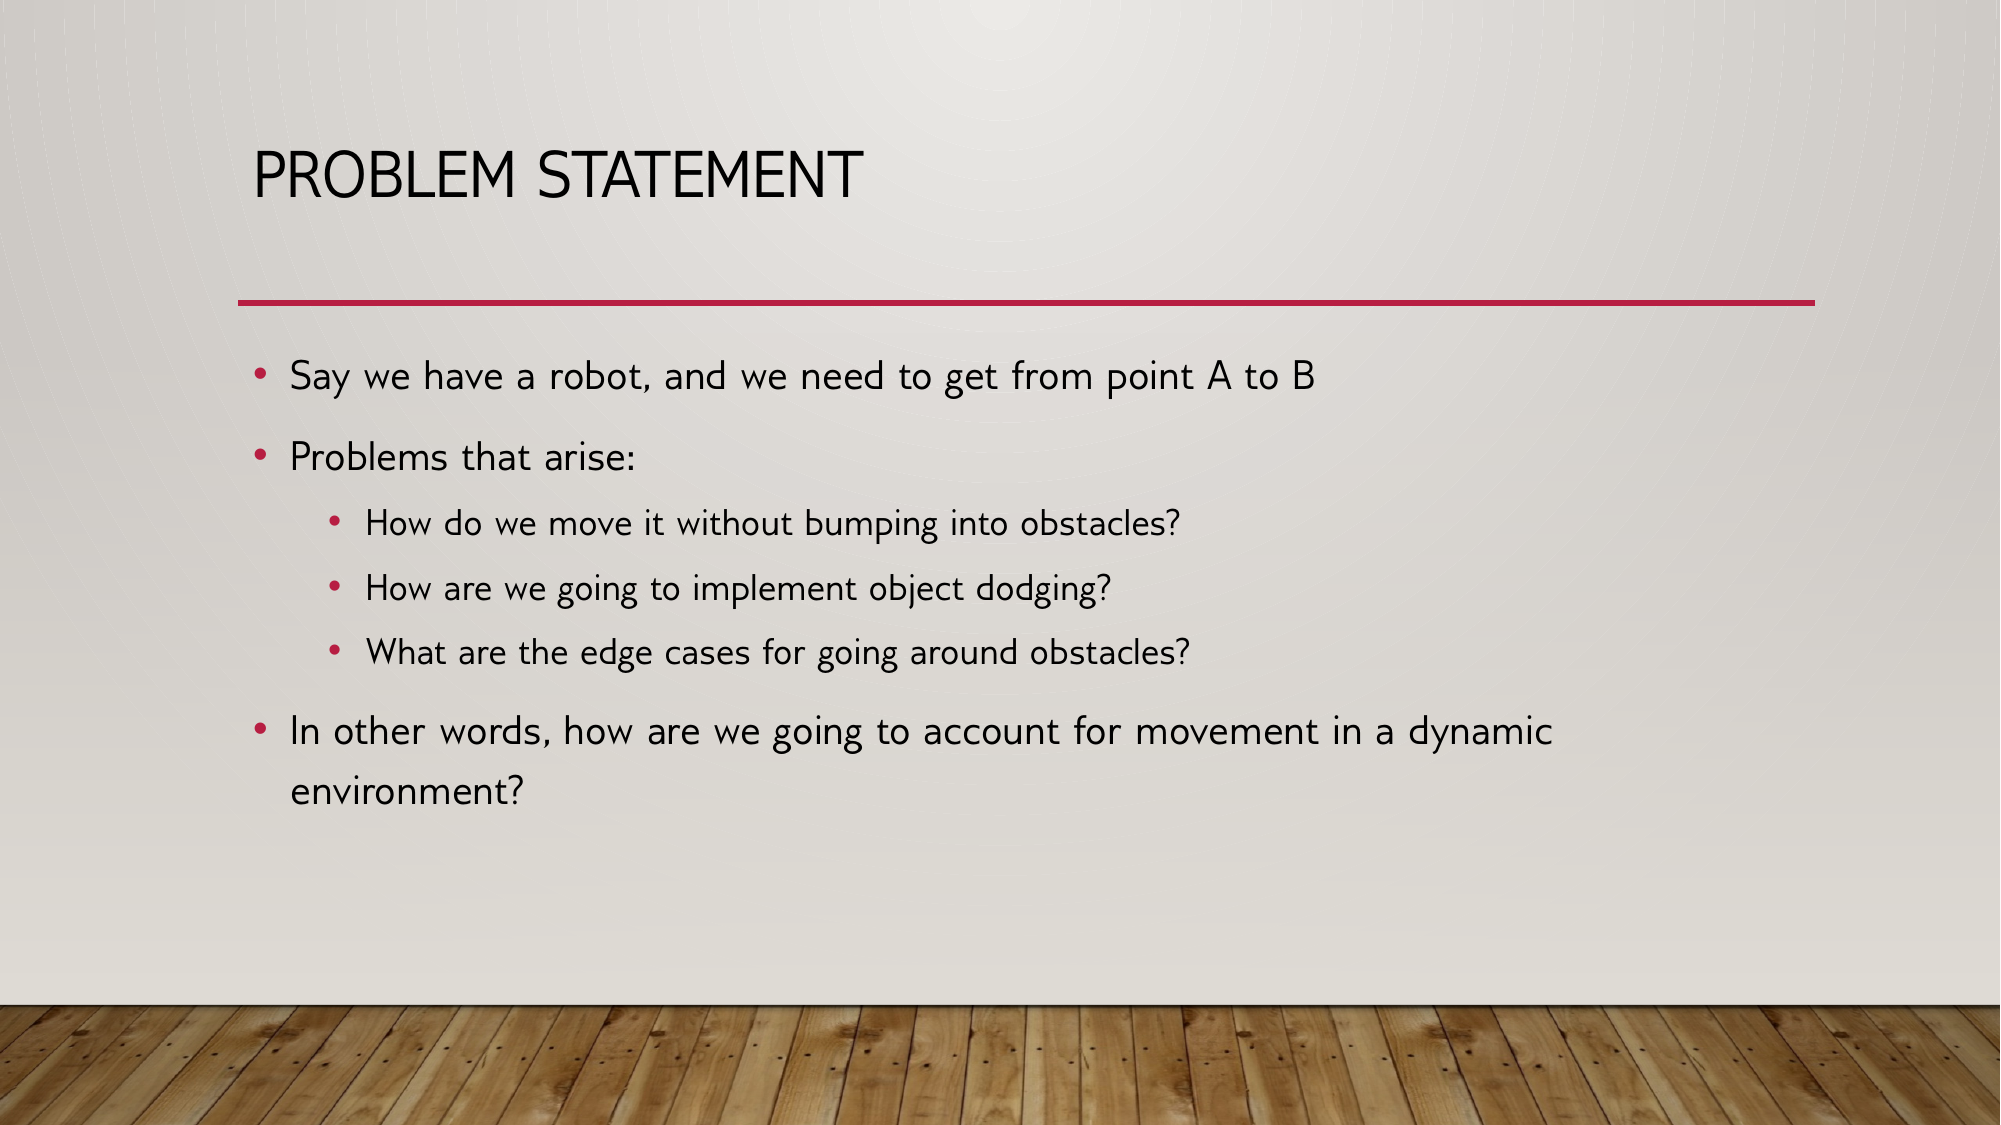

# Problem statement
Say we have a robot, and we need to get from point A to B
Problems that arise:
How do we move it without bumping into obstacles?
How are we going to implement object dodging?
What are the edge cases for going around obstacles?
In other words, how are we going to account for movement in a dynamic environment?